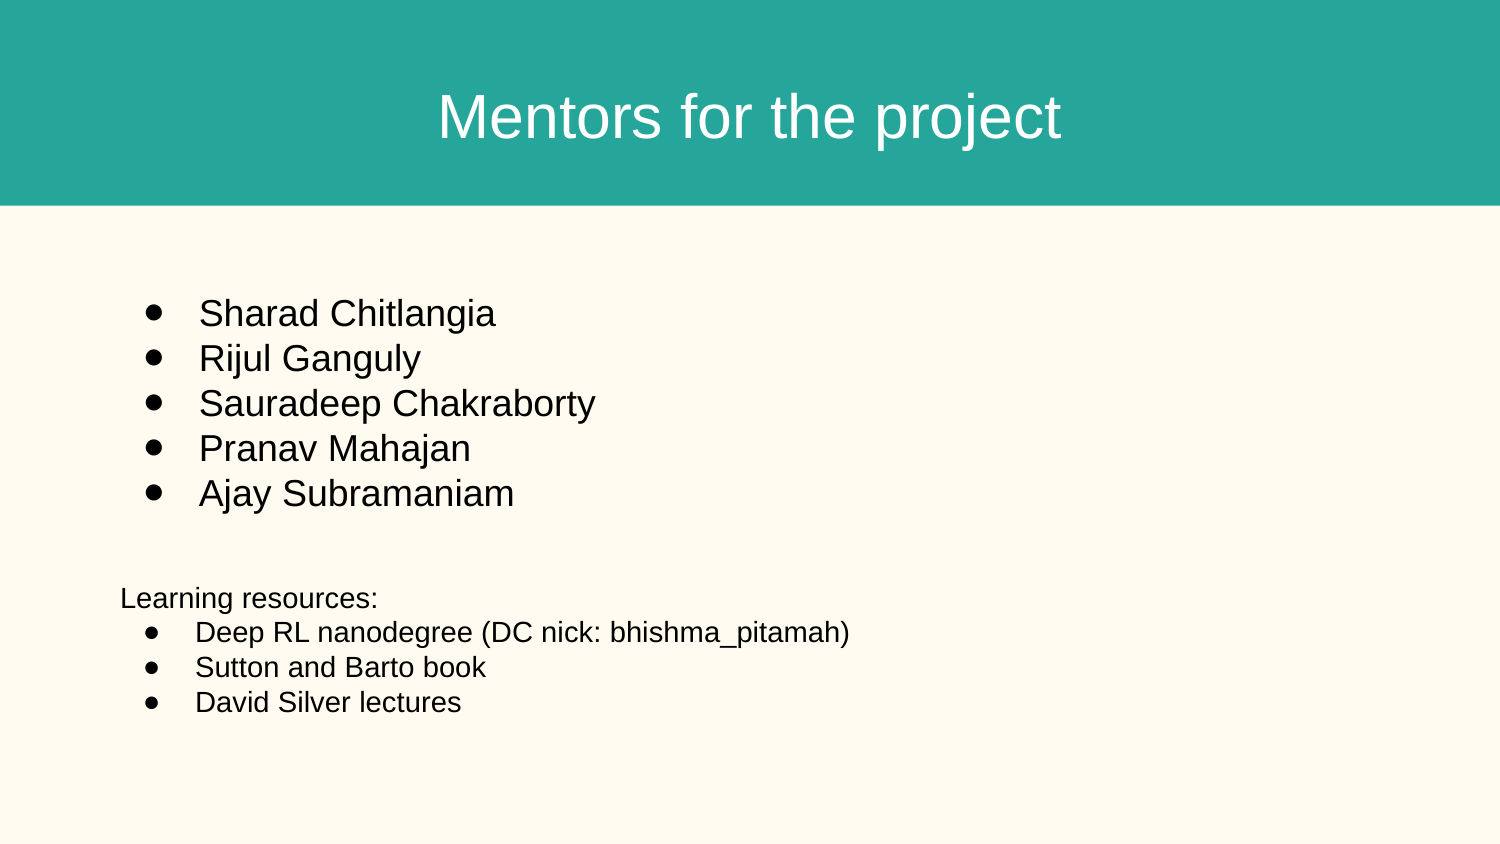

Mentors for the project
Sharad Chitlangia
Rijul Ganguly
Sauradeep Chakraborty
Pranav Mahajan
Ajay Subramaniam
Learning resources:
Deep RL nanodegree (DC nick: bhishma_pitamah)
Sutton and Barto book
David Silver lectures